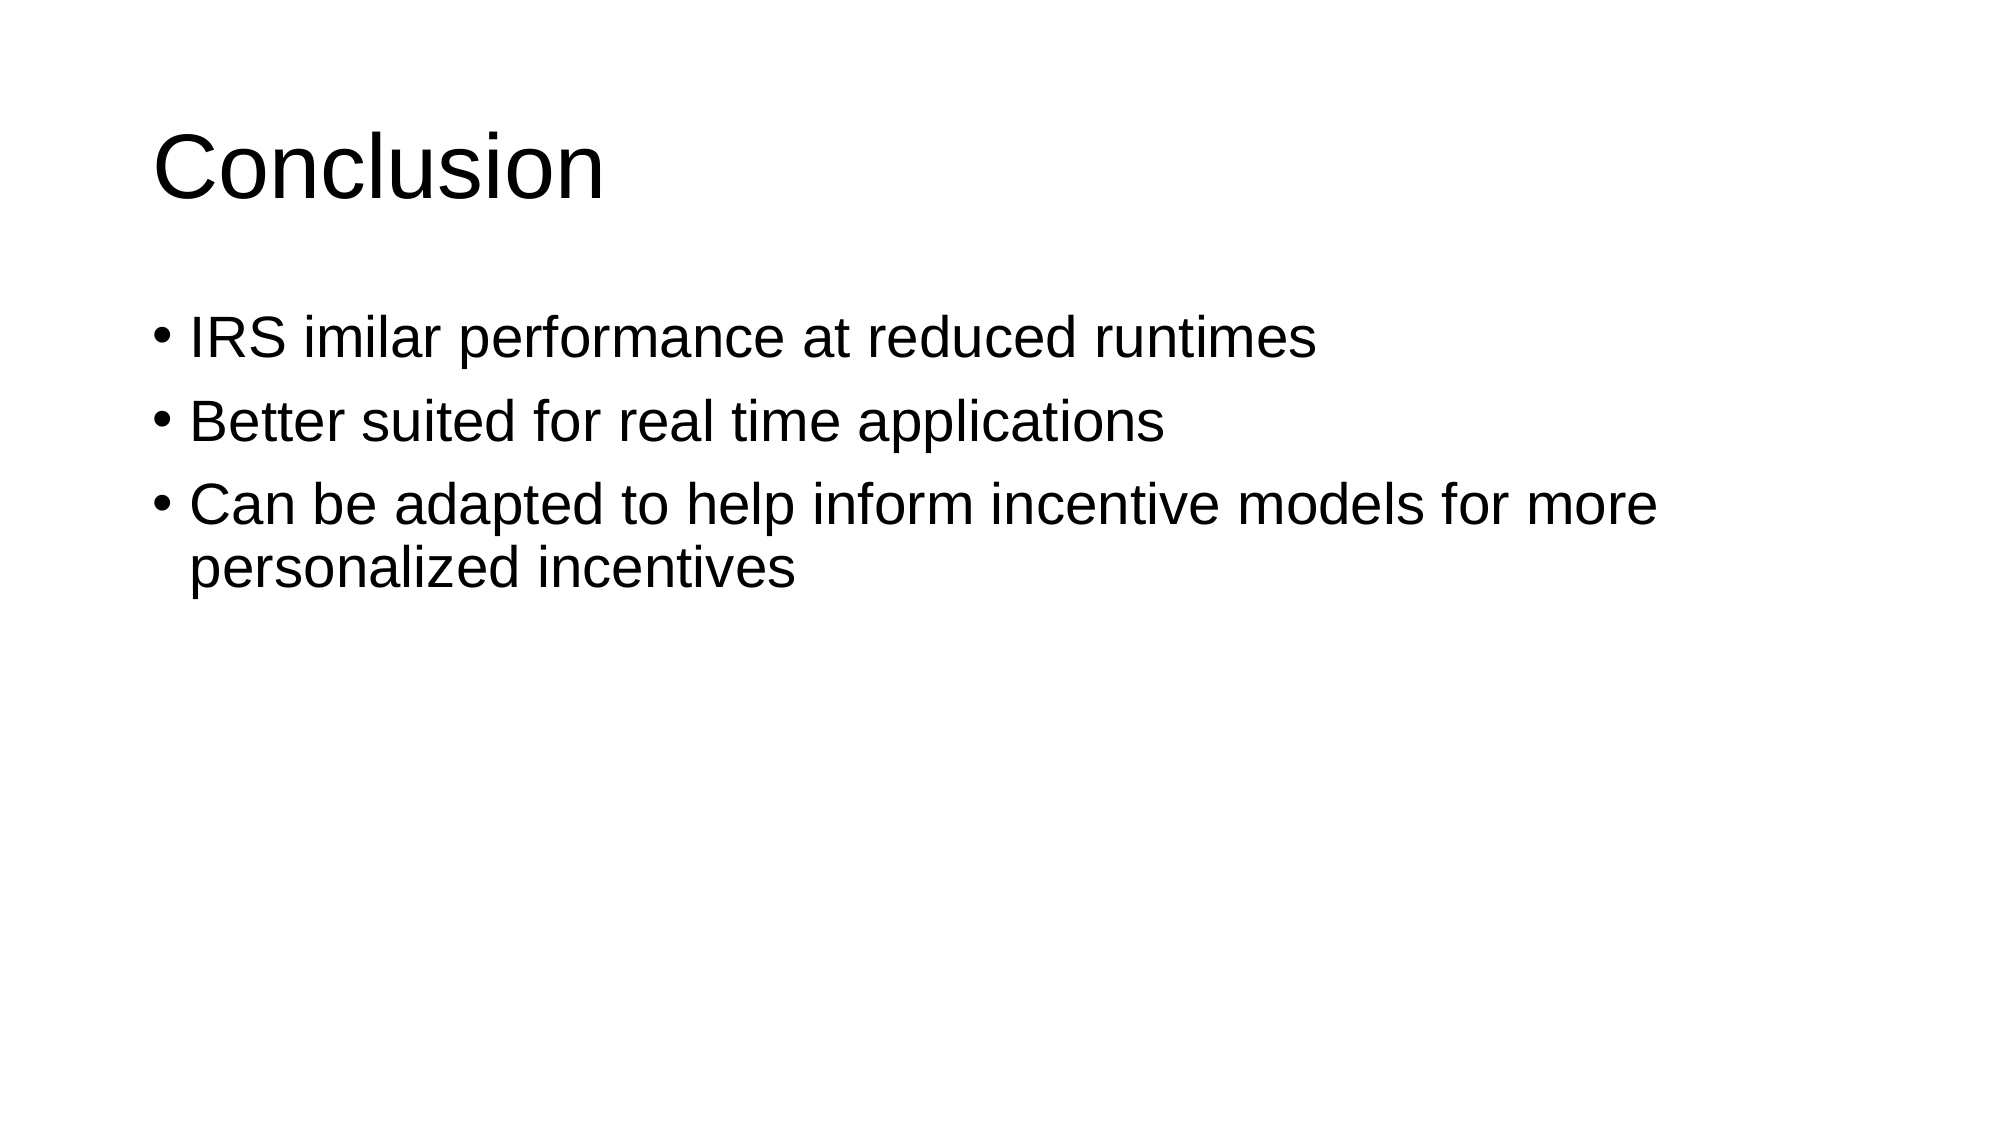

# Conclusion
IRS imilar performance at reduced runtimes
Better suited for real time applications
Can be adapted to help inform incentive models for more personalized incentives